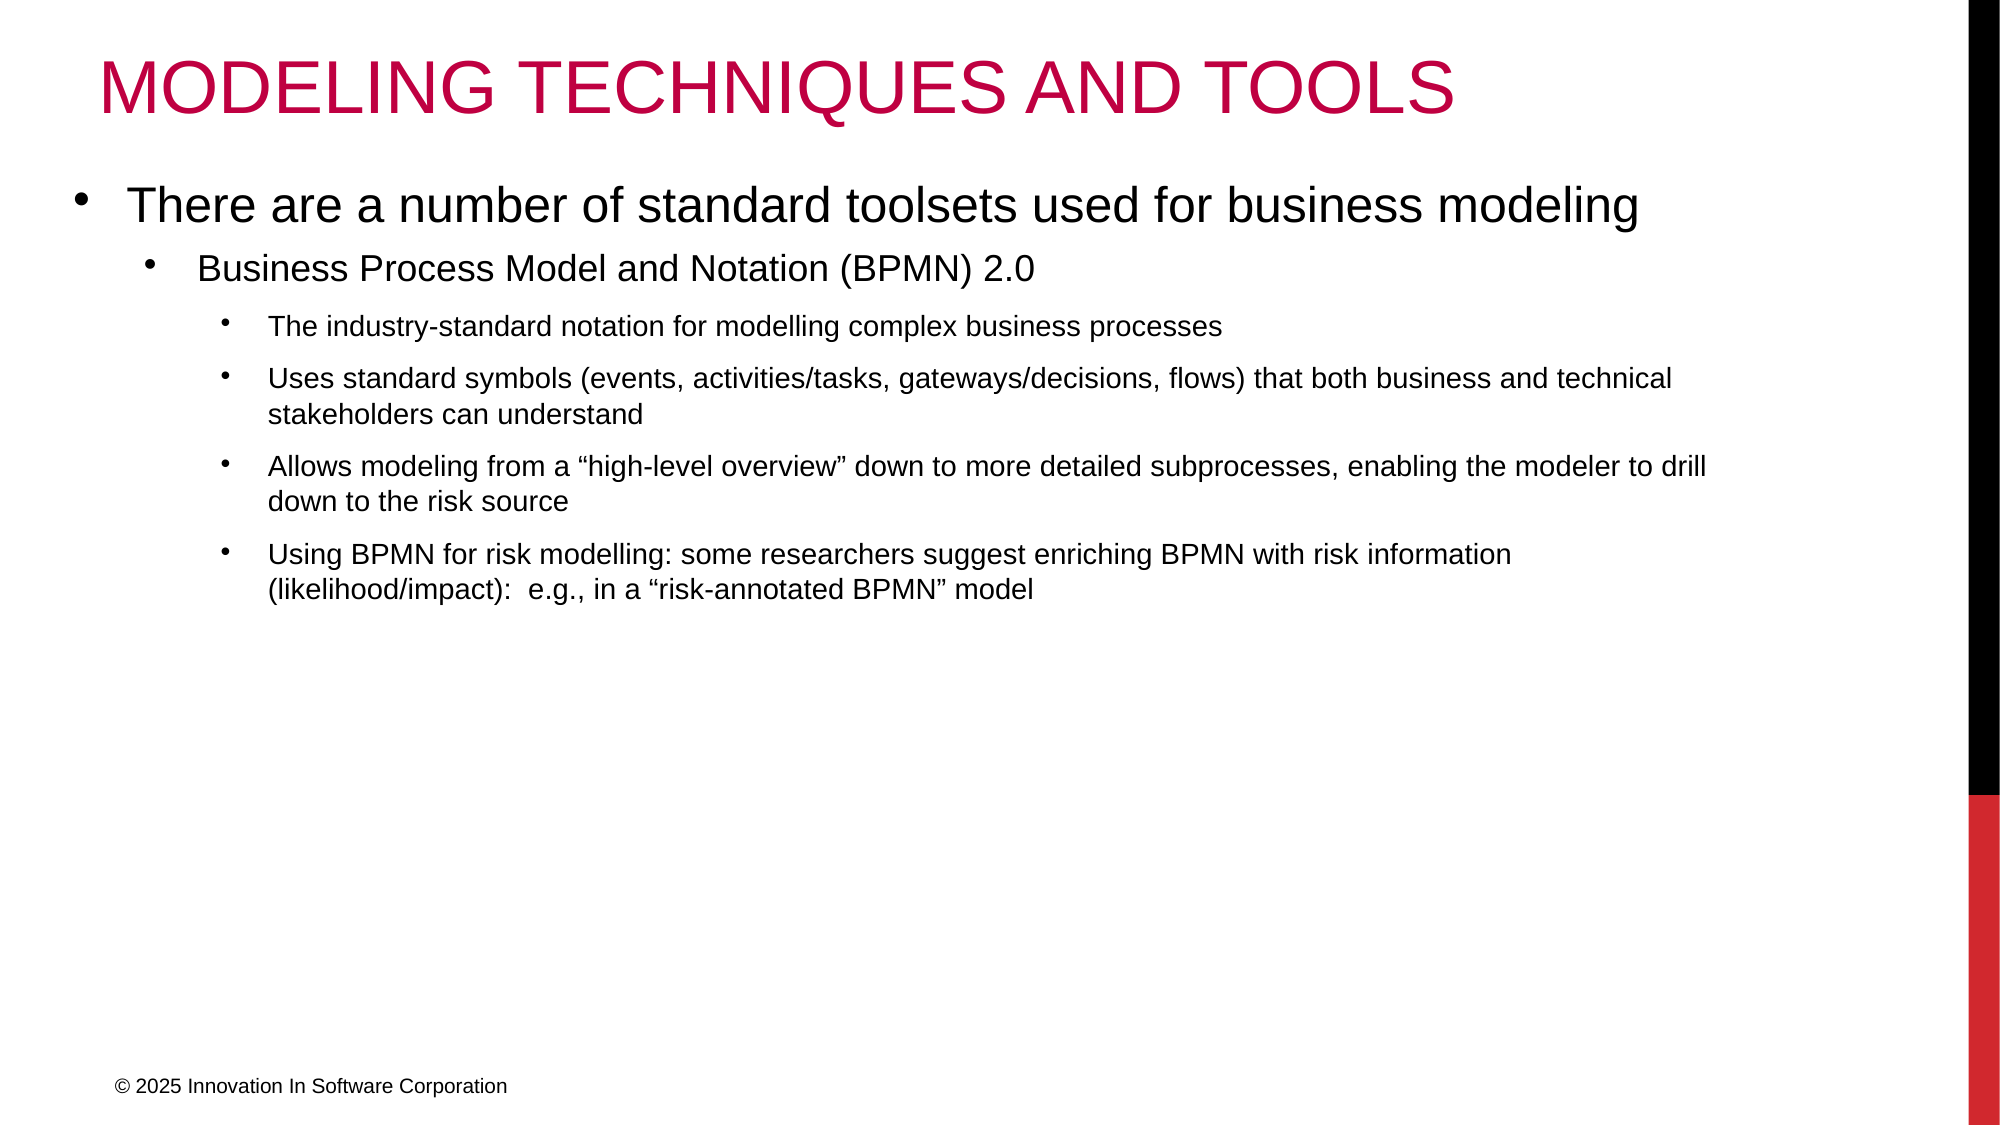

# Modeling Techniques and Tools
There are a number of standard toolsets used for business modeling
Business Process Model and Notation (BPMN) 2.0
The industry-standard notation for modelling complex business processes
Uses standard symbols (events, activities/tasks, gateways/decisions, flows) that both business and technical stakeholders can understand
Allows modeling from a “high‐level overview” down to more detailed subprocesses, enabling the modeler to drill down to the risk source
Using BPMN for risk modelling: some researchers suggest enriching BPMN with risk information (likelihood/impact):  e.g., in a “risk-annotated BPMN” model

© 2025 Innovation In Software Corporation